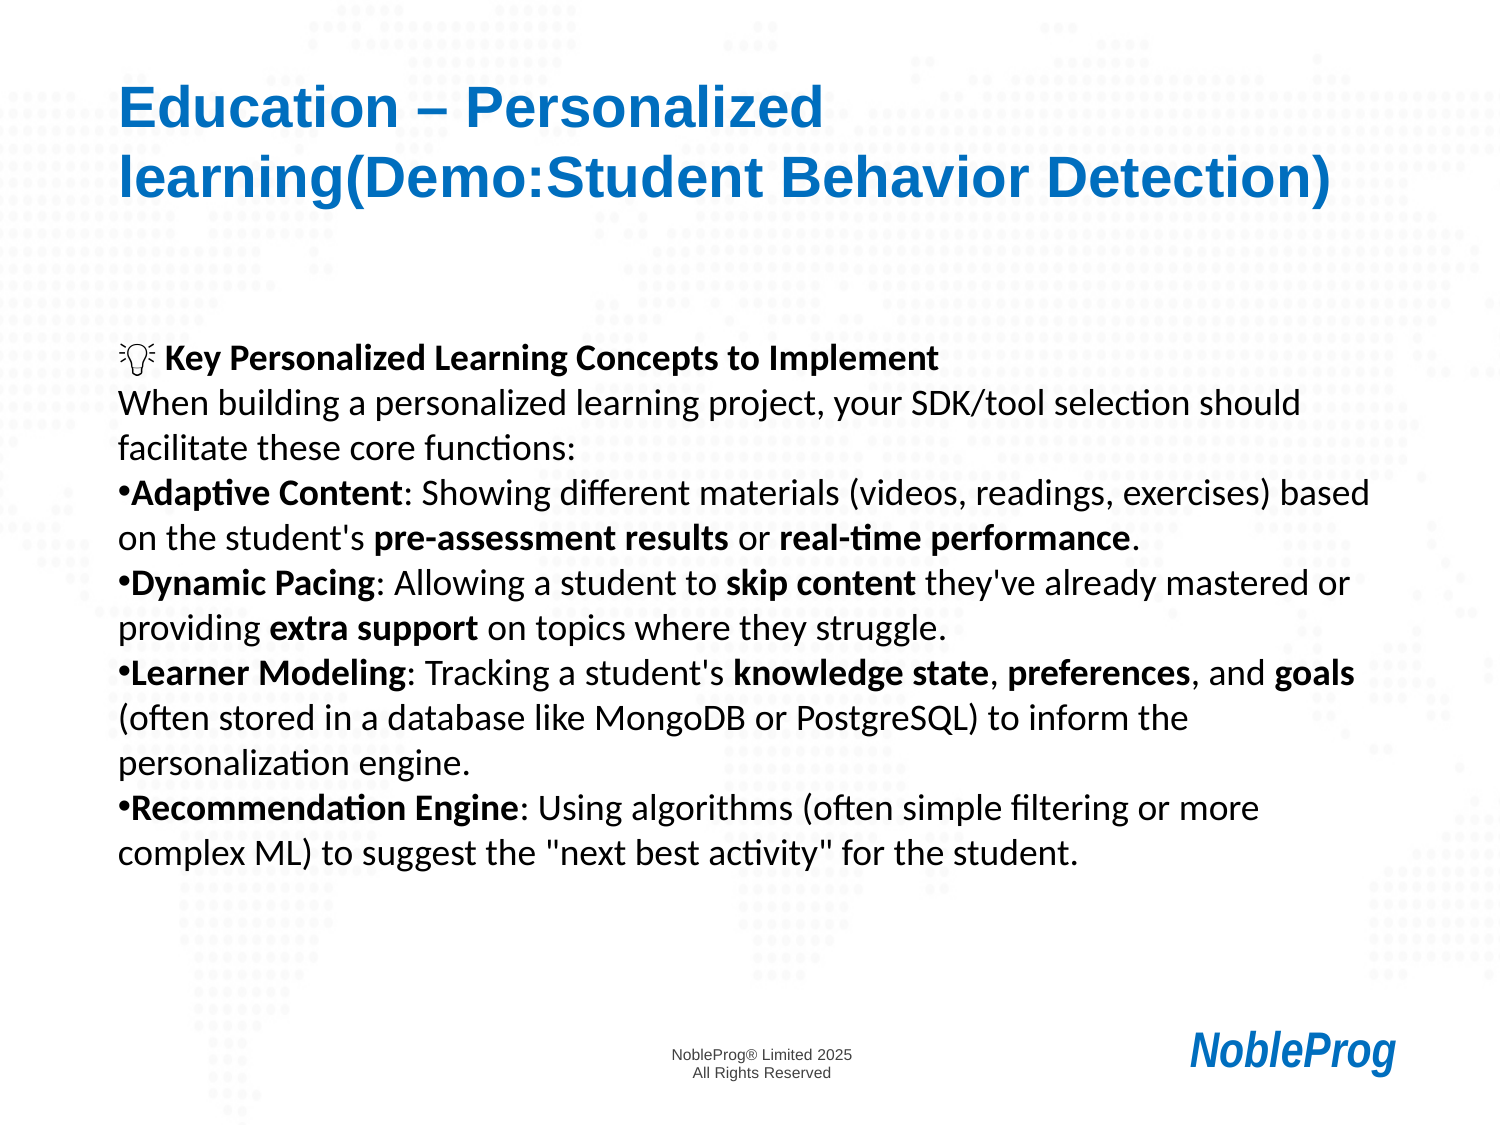

# Education – Personalized learning(Demo:Student Behavior Detection)
💡 Key Personalized Learning Concepts to Implement
When building a personalized learning project, your SDK/tool selection should facilitate these core functions:
Adaptive Content: Showing different materials (videos, readings, exercises) based on the student's pre-assessment results or real-time performance.
Dynamic Pacing: Allowing a student to skip content they've already mastered or providing extra support on topics where they struggle.
Learner Modeling: Tracking a student's knowledge state, preferences, and goals (often stored in a database like MongoDB or PostgreSQL) to inform the personalization engine.
Recommendation Engine: Using algorithms (often simple filtering or more complex ML) to suggest the "next best activity" for the student.